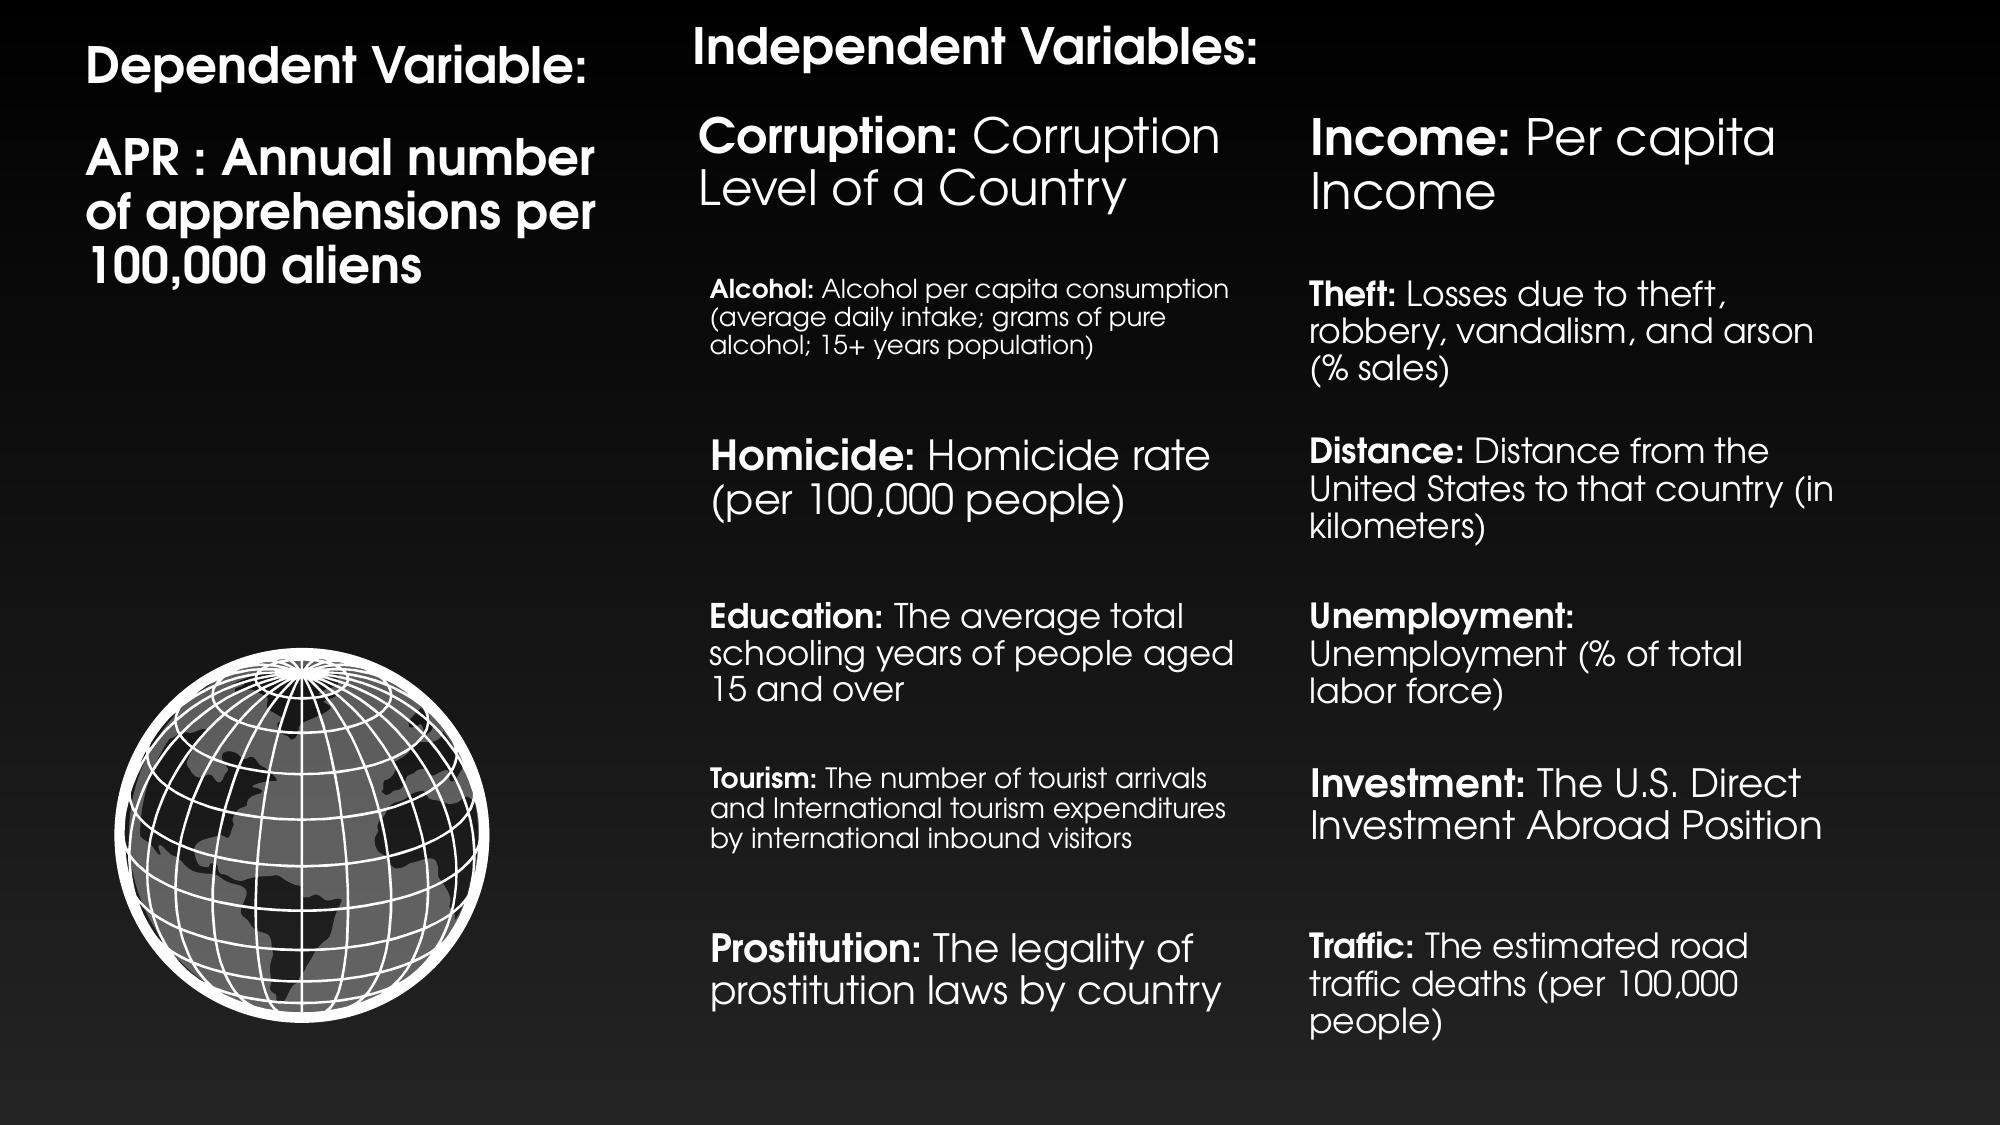

Independent Variables:
Dependent Variable:
APR : Annual number of apprehensions per 100,000 aliens
Corruption: Corruption Level of a Country
Income: Per capita Income
Alcohol: Alcohol per capita consumption (average daily intake; grams of pure alcohol; 15+ years population)
Theft: Losses due to theft, robbery, vandalism, and arson (% sales)
Homicide: Homicide rate (per 100,000 people)
Distance: Distance from the United States to that country (in kilometers)
Education: The average total schooling years of people aged 15 and over
Unemployment: Unemployment (% of total labor force)

Tourism: The number of tourist arrivals and International tourism expenditures by international inbound visitors
Investment: The U.S. Direct Investment Abroad Position
Prostitution: The legality of prostitution laws by country
Traffic: The estimated road traffic deaths (per 100,000 people)